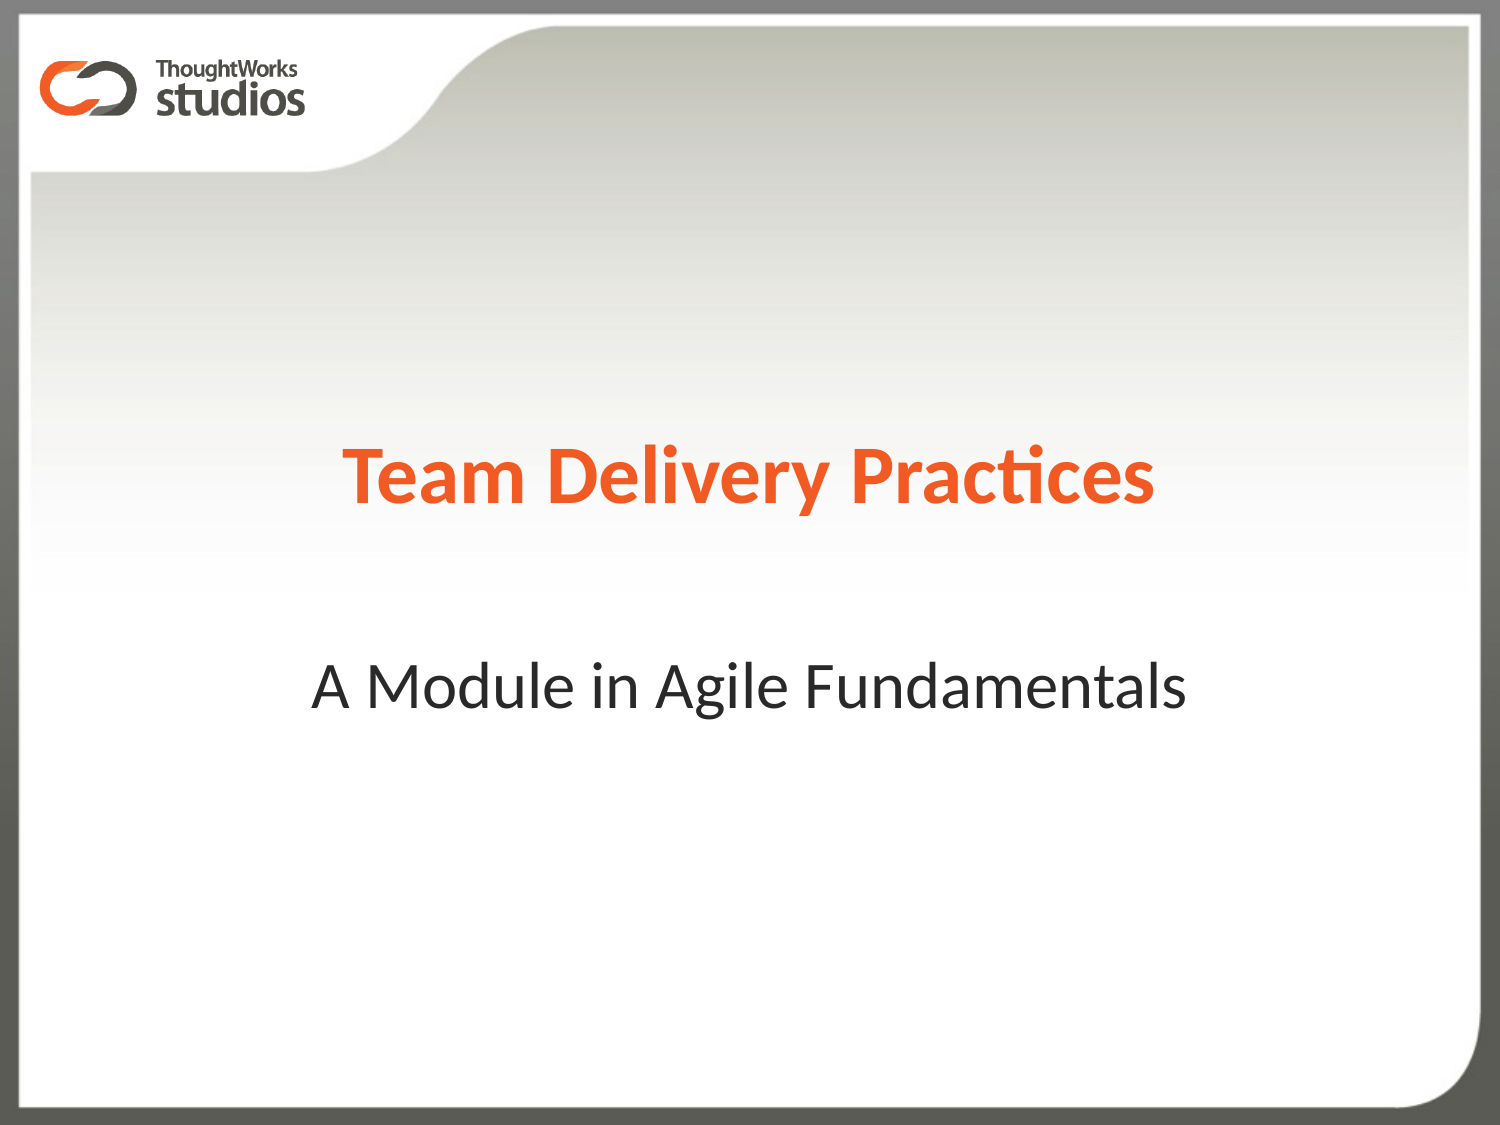

# Team Delivery Practices
A Module in Agile Fundamentals